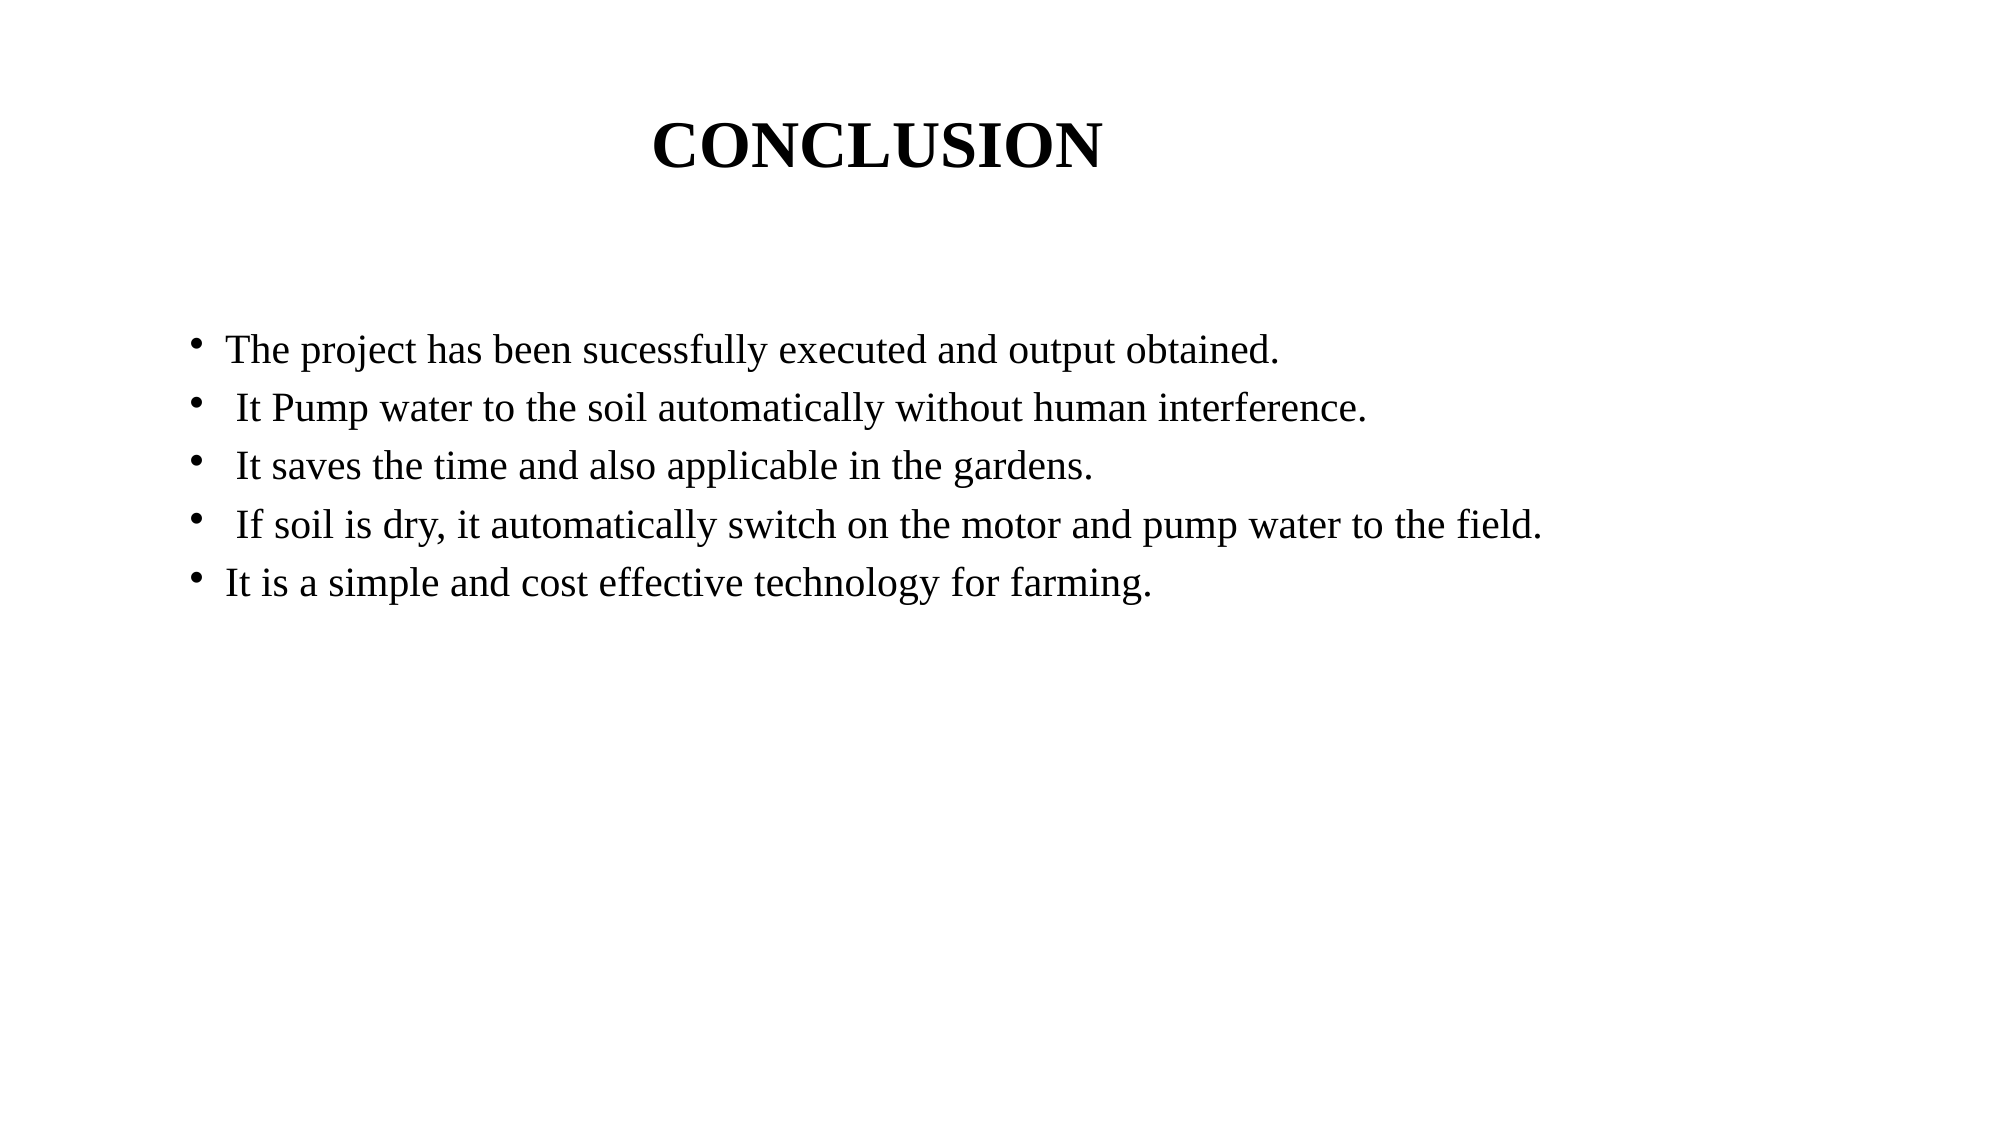

CONCLUSION
The project has been sucessfully executed and output obtained.
 It Pump water to the soil automatically without human interference.
 It saves the time and also applicable in the gardens.
 If soil is dry, it automatically switch on the motor and pump water to the field.
It is a simple and cost effective technology for farming.